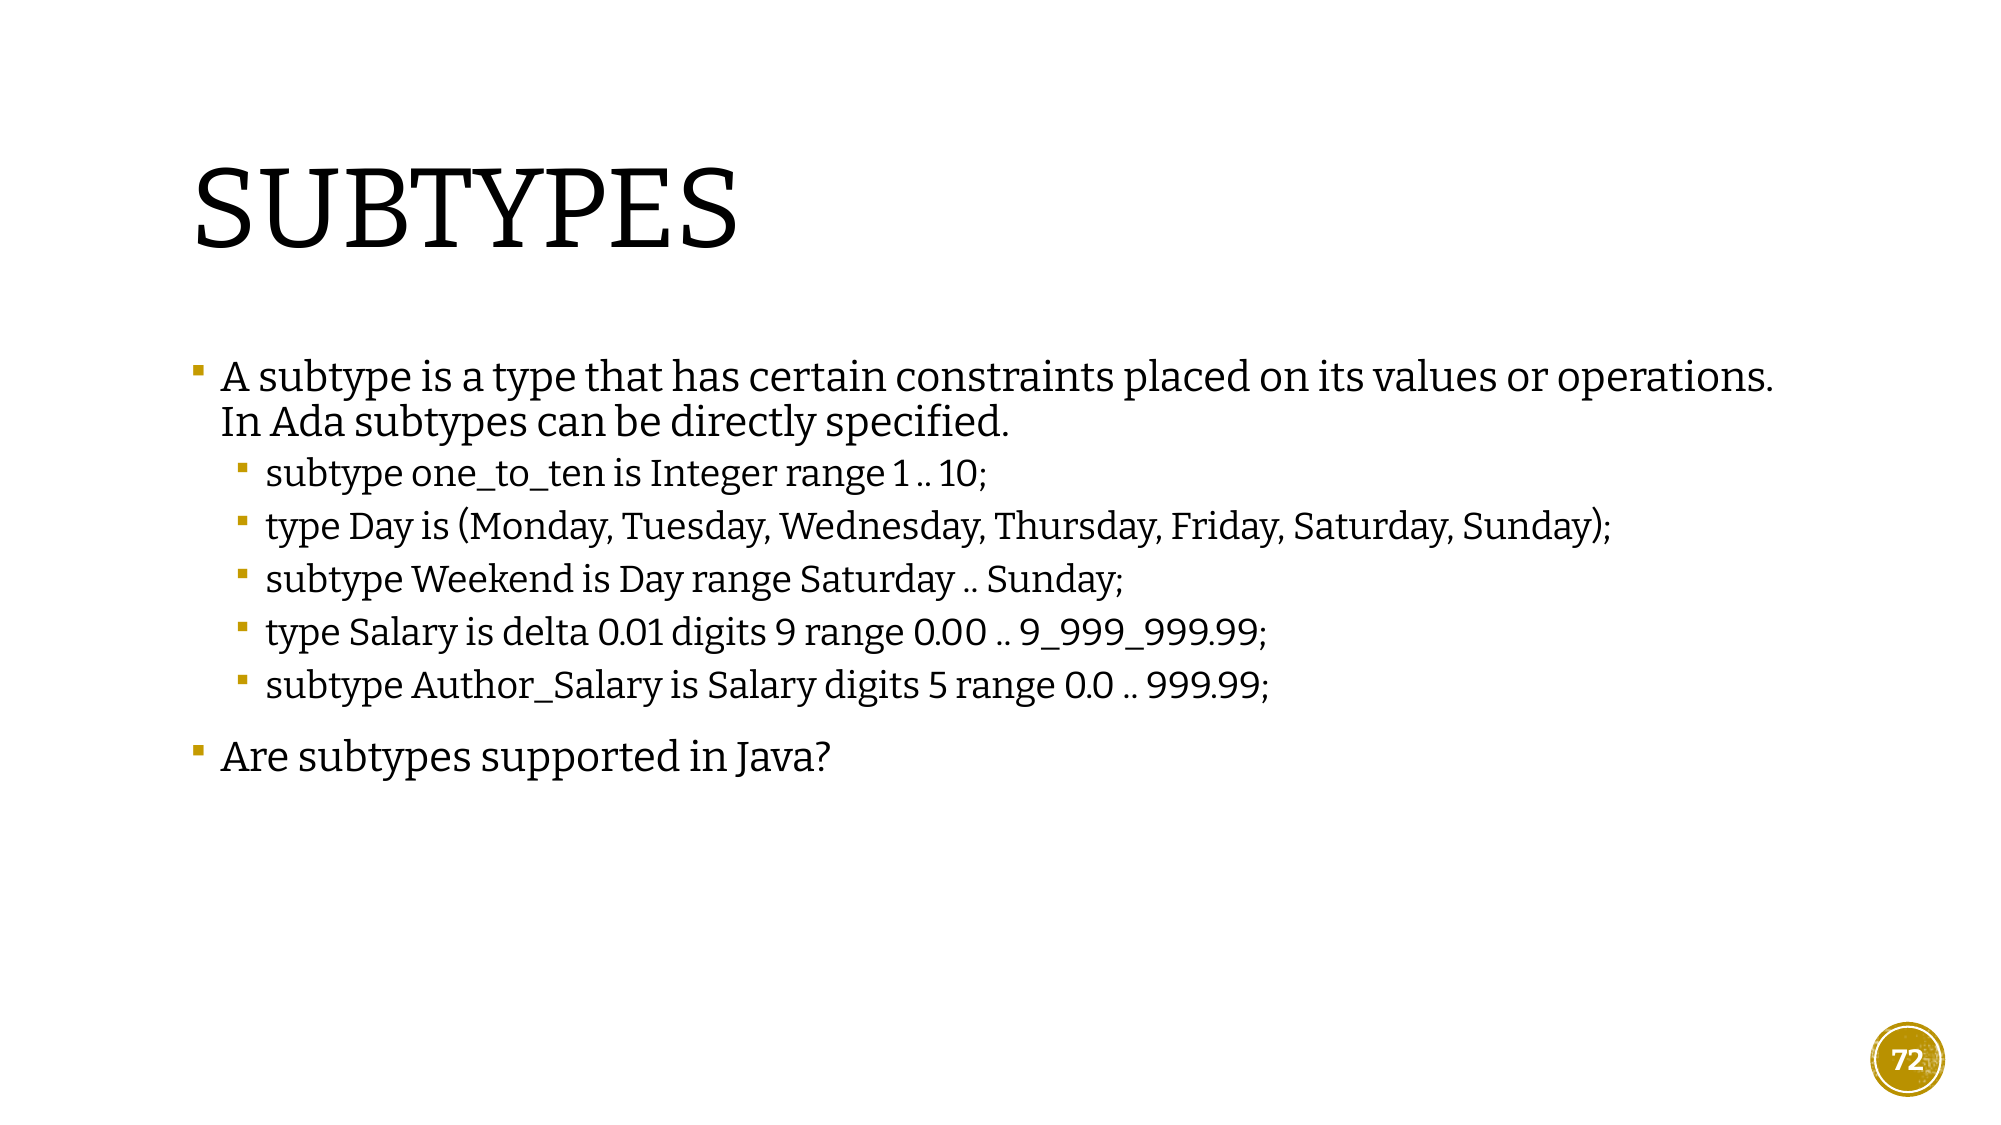

# Subtypes
A subtype is a type that has certain constraints placed on its values or operations.  In Ada subtypes can be directly specified.
subtype one_to_ten is Integer range 1 .. 10;
type Day is (Monday, Tuesday, Wednesday, Thursday, Friday, Saturday, Sunday);
subtype Weekend is Day range Saturday .. Sunday;
type Salary is delta 0.01 digits 9 range 0.00 .. 9_999_999.99;
subtype Author_Salary is Salary digits 5 range 0.0 .. 999.99;
Are subtypes supported in Java?

72